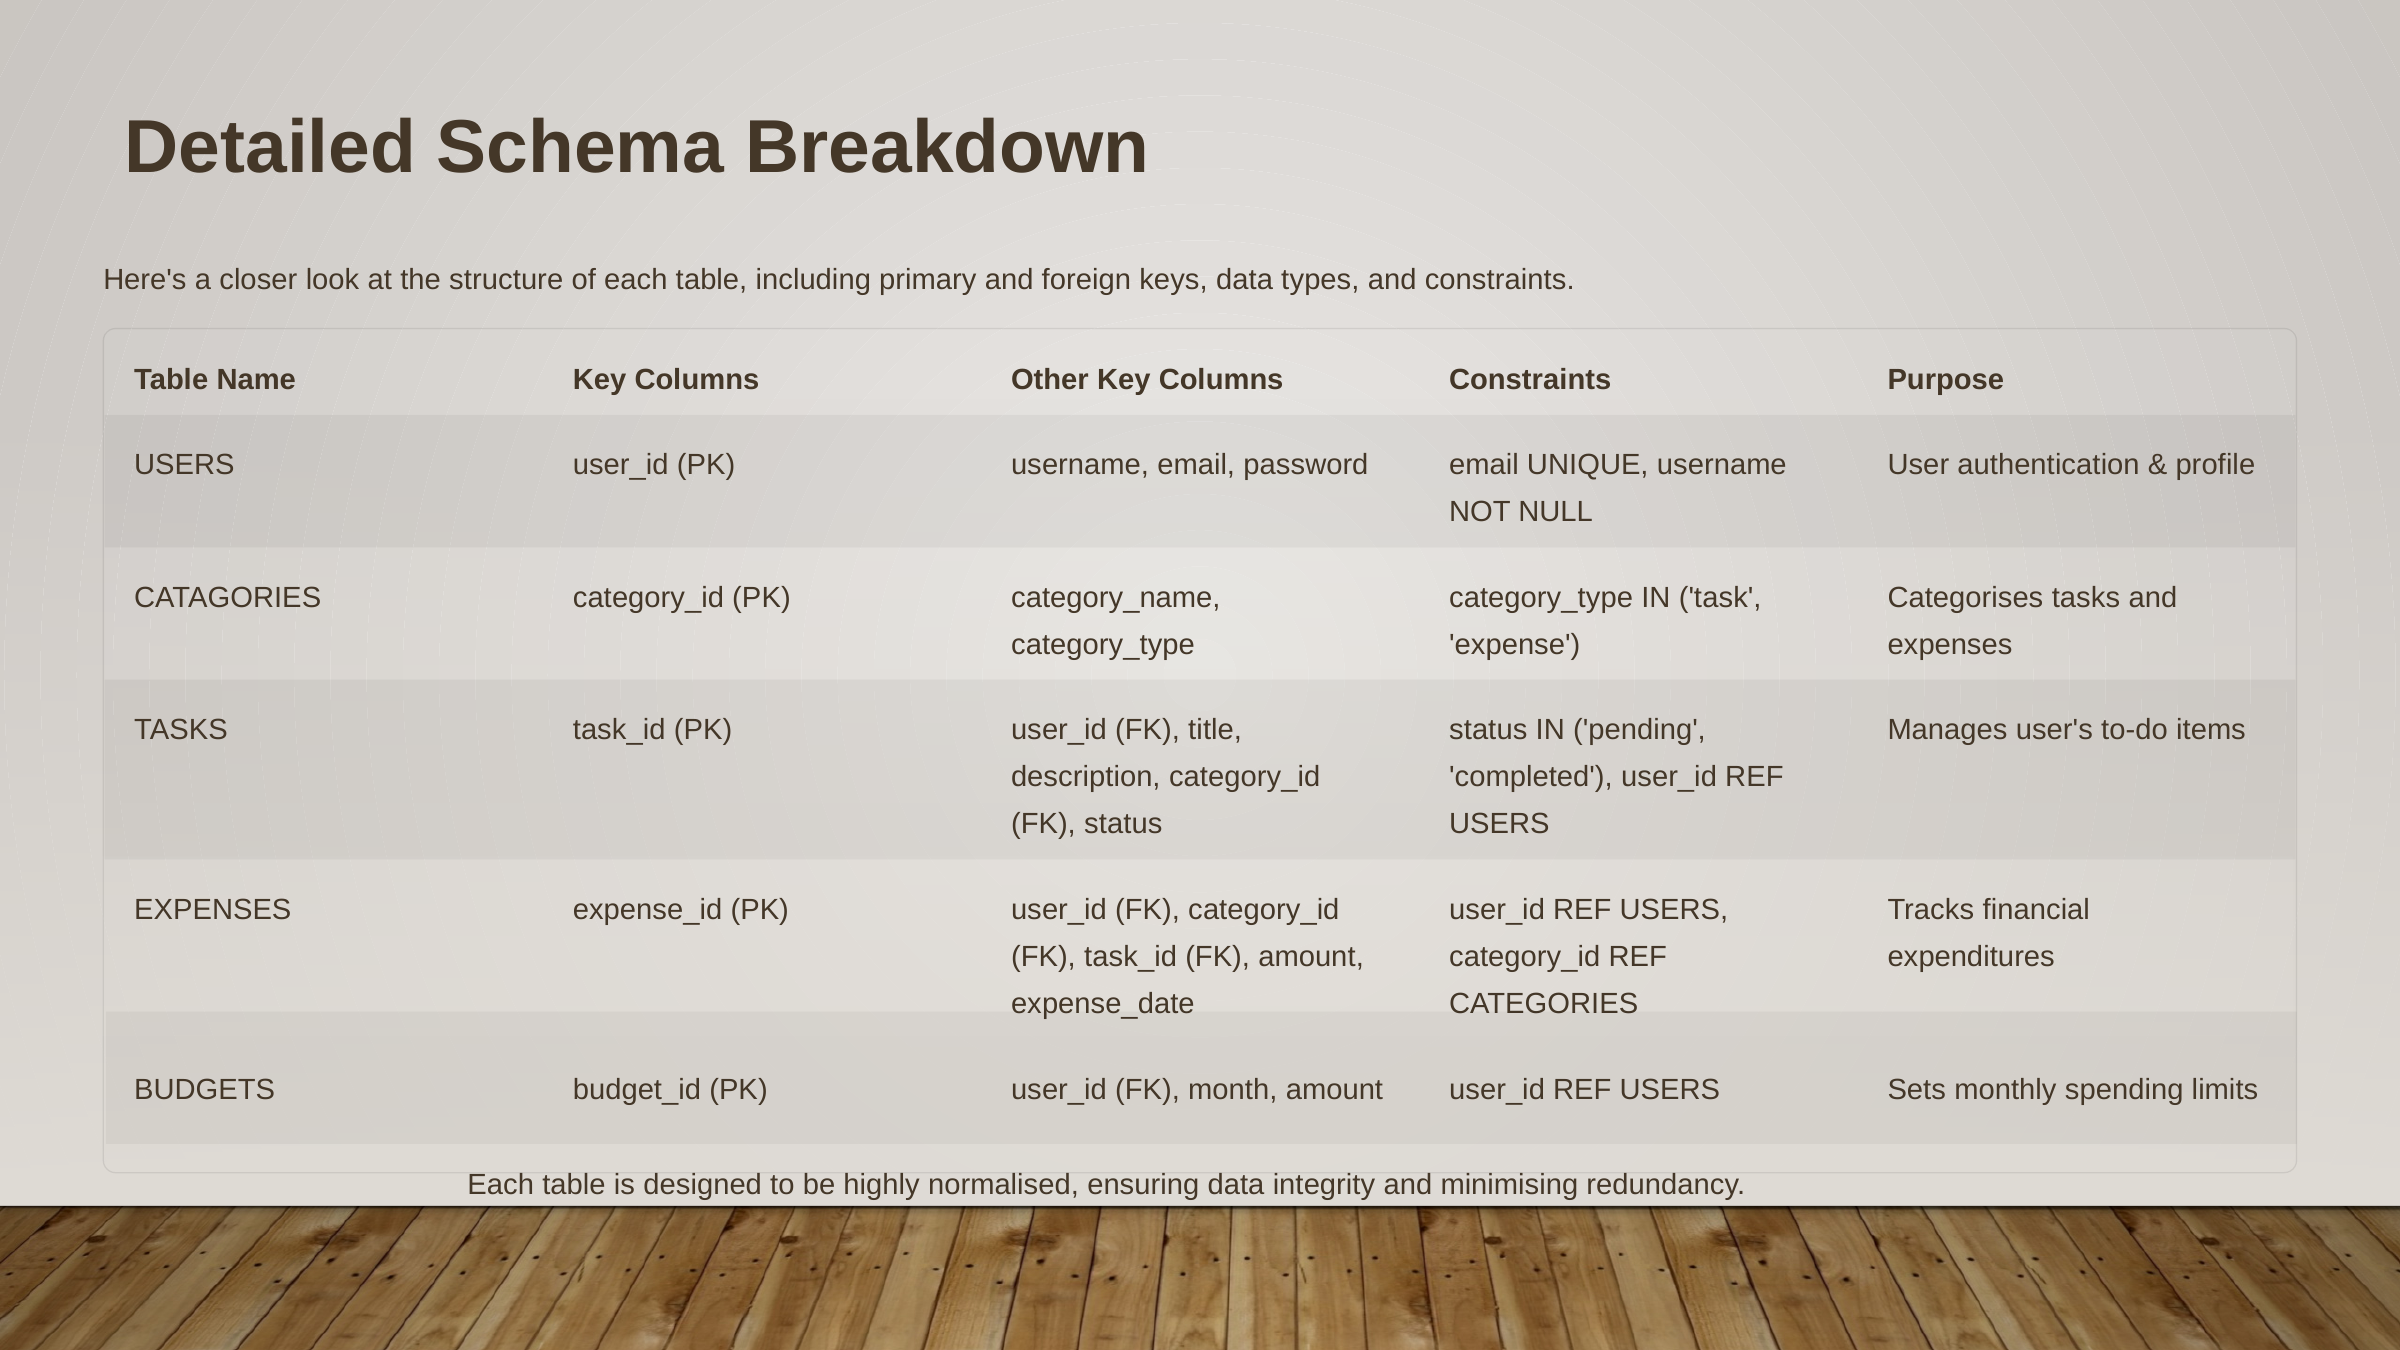

Detailed Schema Breakdown

Here's a closer look at the structure of each table, including primary and foreign keys, data types, and constraints.

Table Name
Key Columns
Other Key Columns
Constraints
Purpose

USERS
user_id (PK)
username, email, password
email UNIQUE, username NOT NULL
User authentication & profile

CATAGORIES
category_id (PK)
category_name, category_type
category_type IN ('task', 'expense')
Categorises tasks and expenses

TASKS
task_id (PK)
user_id (FK), title, description, category_id (FK), status
status IN ('pending', 'completed'), user_id REF USERS
Manages user's to-do items

EXPENSES
expense_id (PK)
user_id (FK), category_id (FK), task_id (FK), amount, expense_date
user_id REF USERS, category_id REF CATEGORIES
Tracks financial expenditures

BUDGETS
budget_id (PK)
user_id (FK), month, amount
user_id REF USERS
Sets monthly spending limits
Each table is designed to be highly normalised, ensuring data integrity and minimising redundancy.